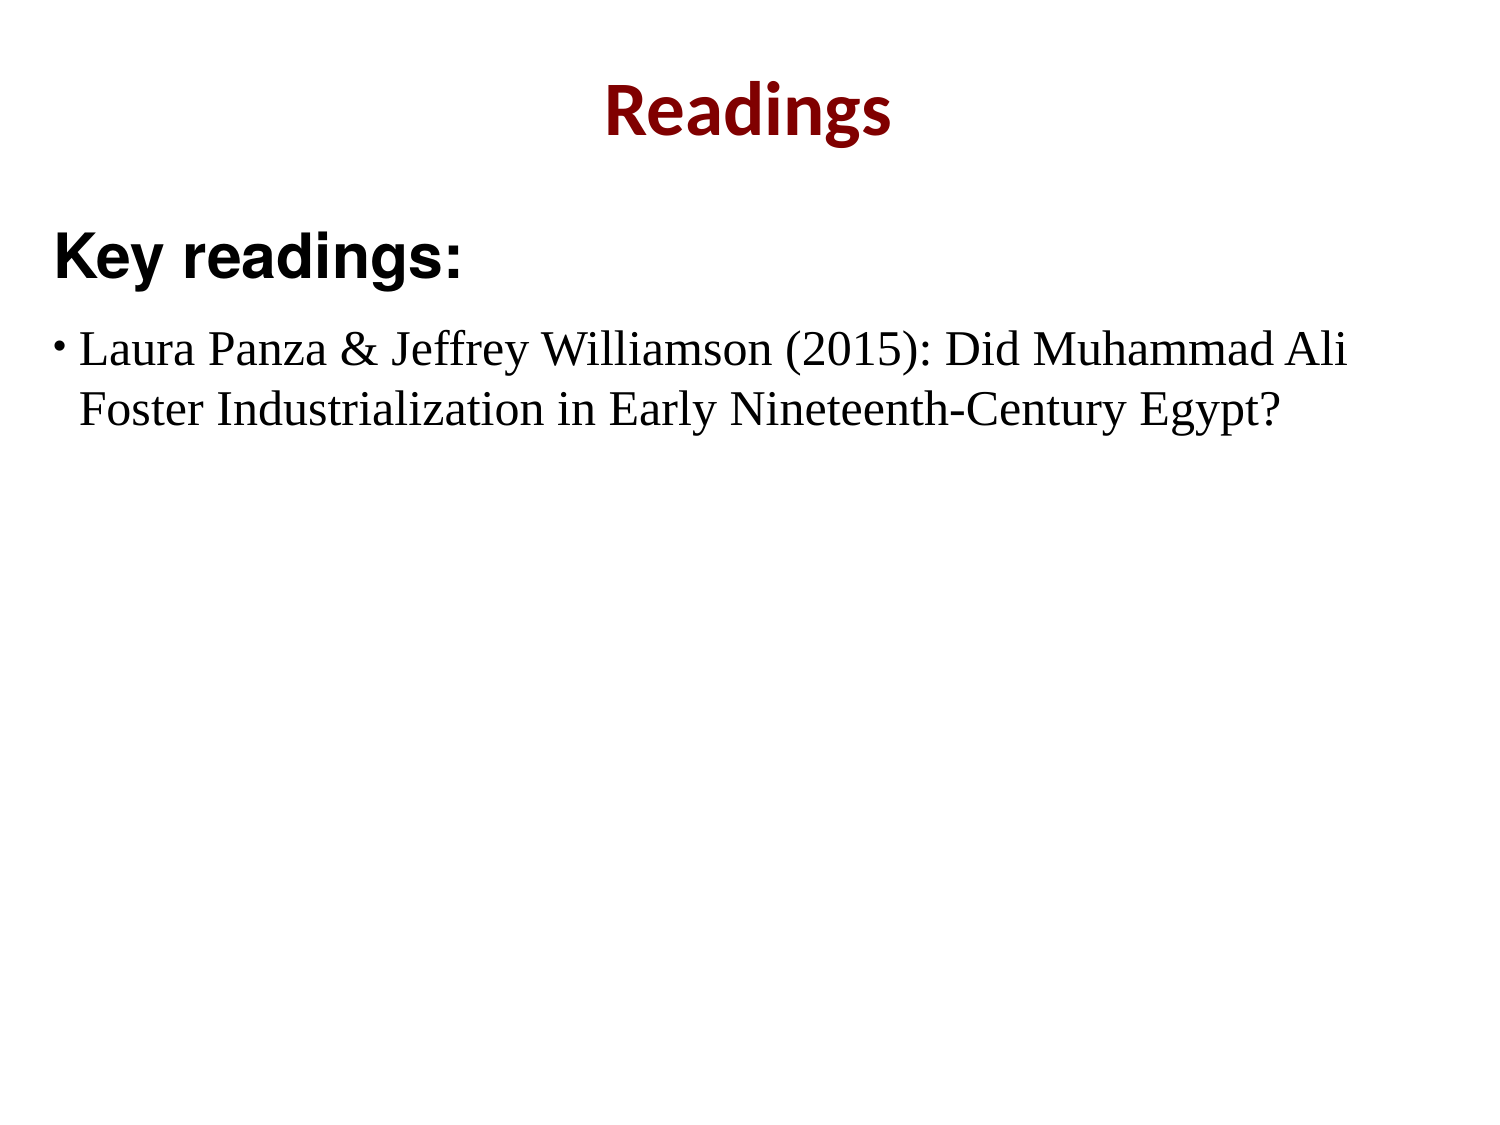

Readings
Key readings:
Laura Panza & Jeffrey Williamson (2015): Did Muhammad Ali Foster Industrialization in Early Nineteenth-Century Egypt?